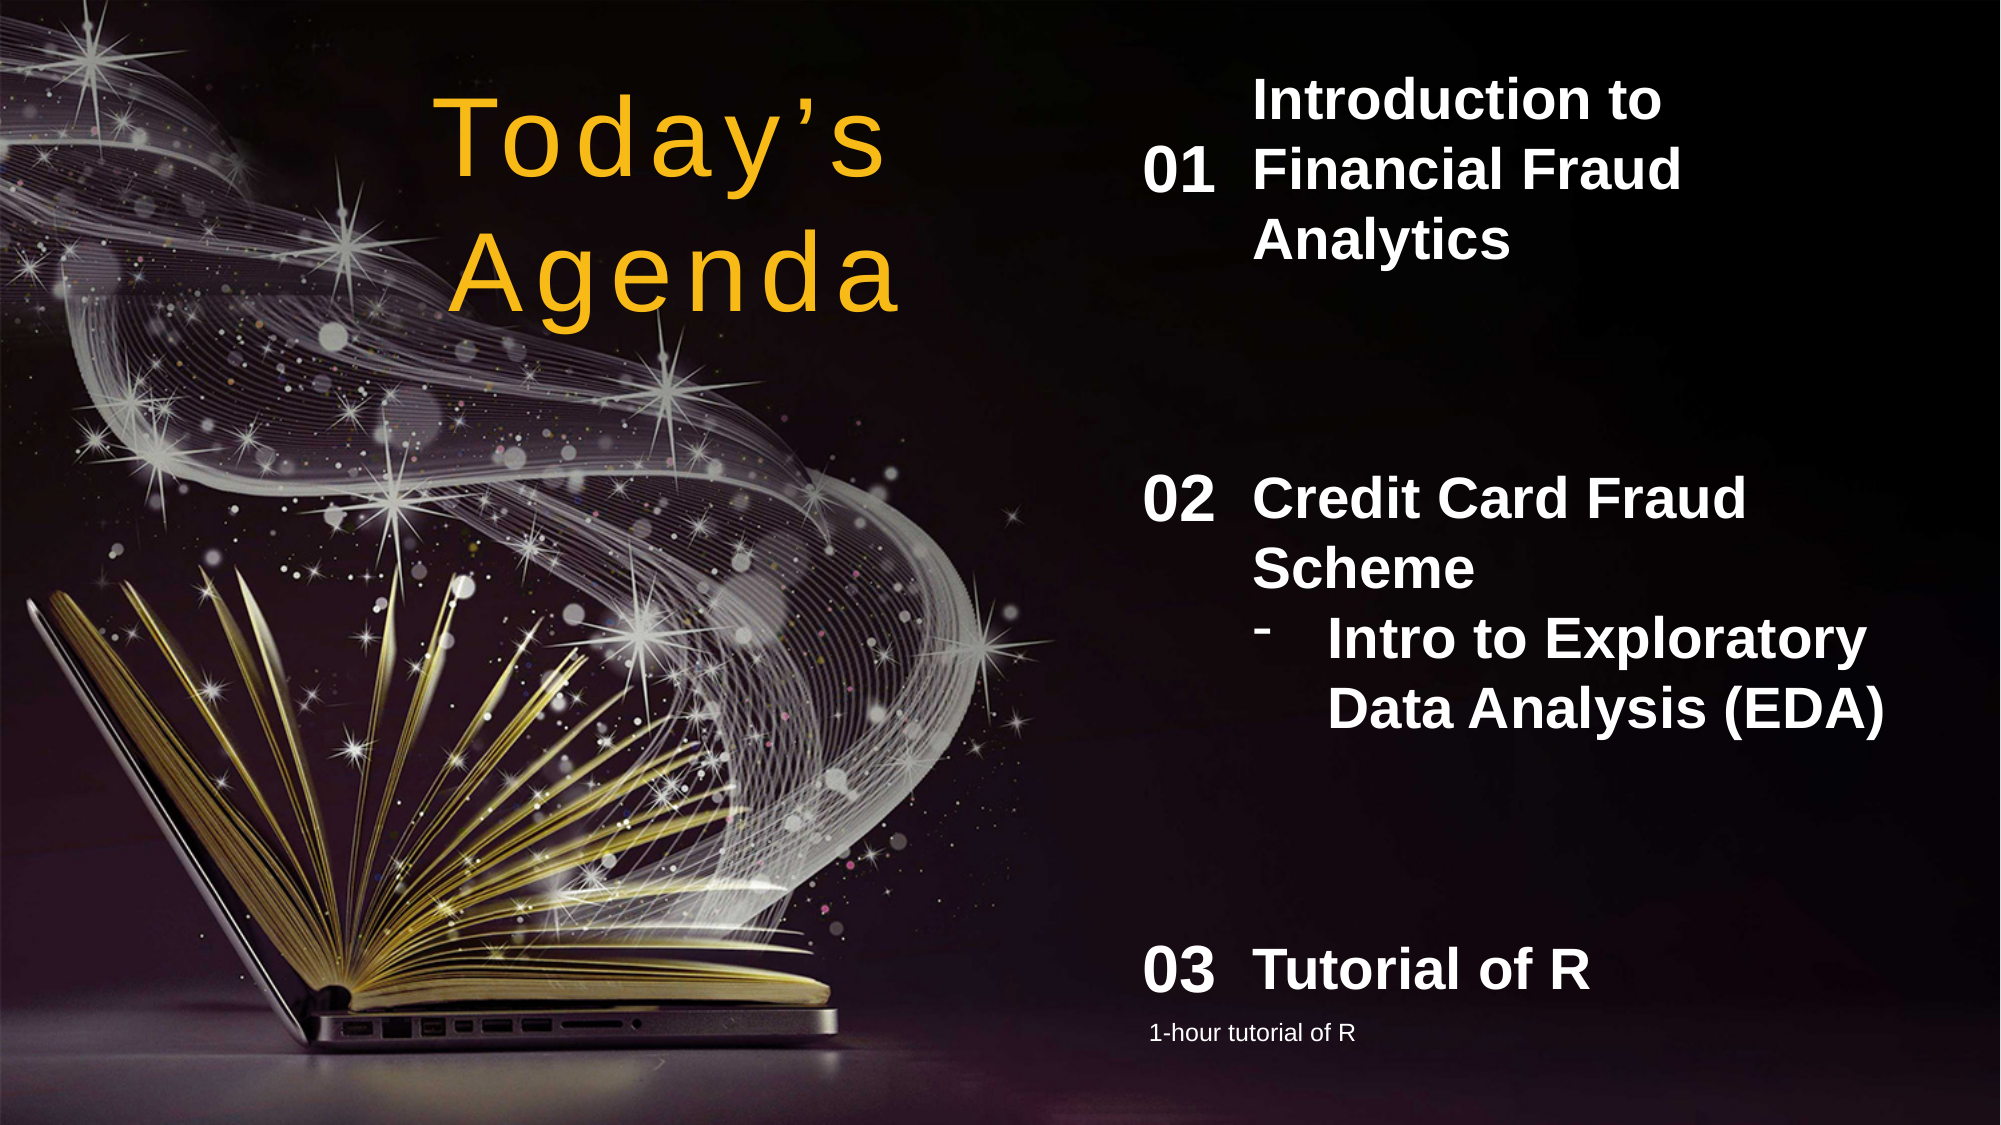

Introduction to Financial Fraud Analytics
01

Today’s Agenda
02
Credit Card Fraud Scheme
Intro to Exploratory Data Analysis (EDA)

03
Tutorial of R
1-hour tutorial of R